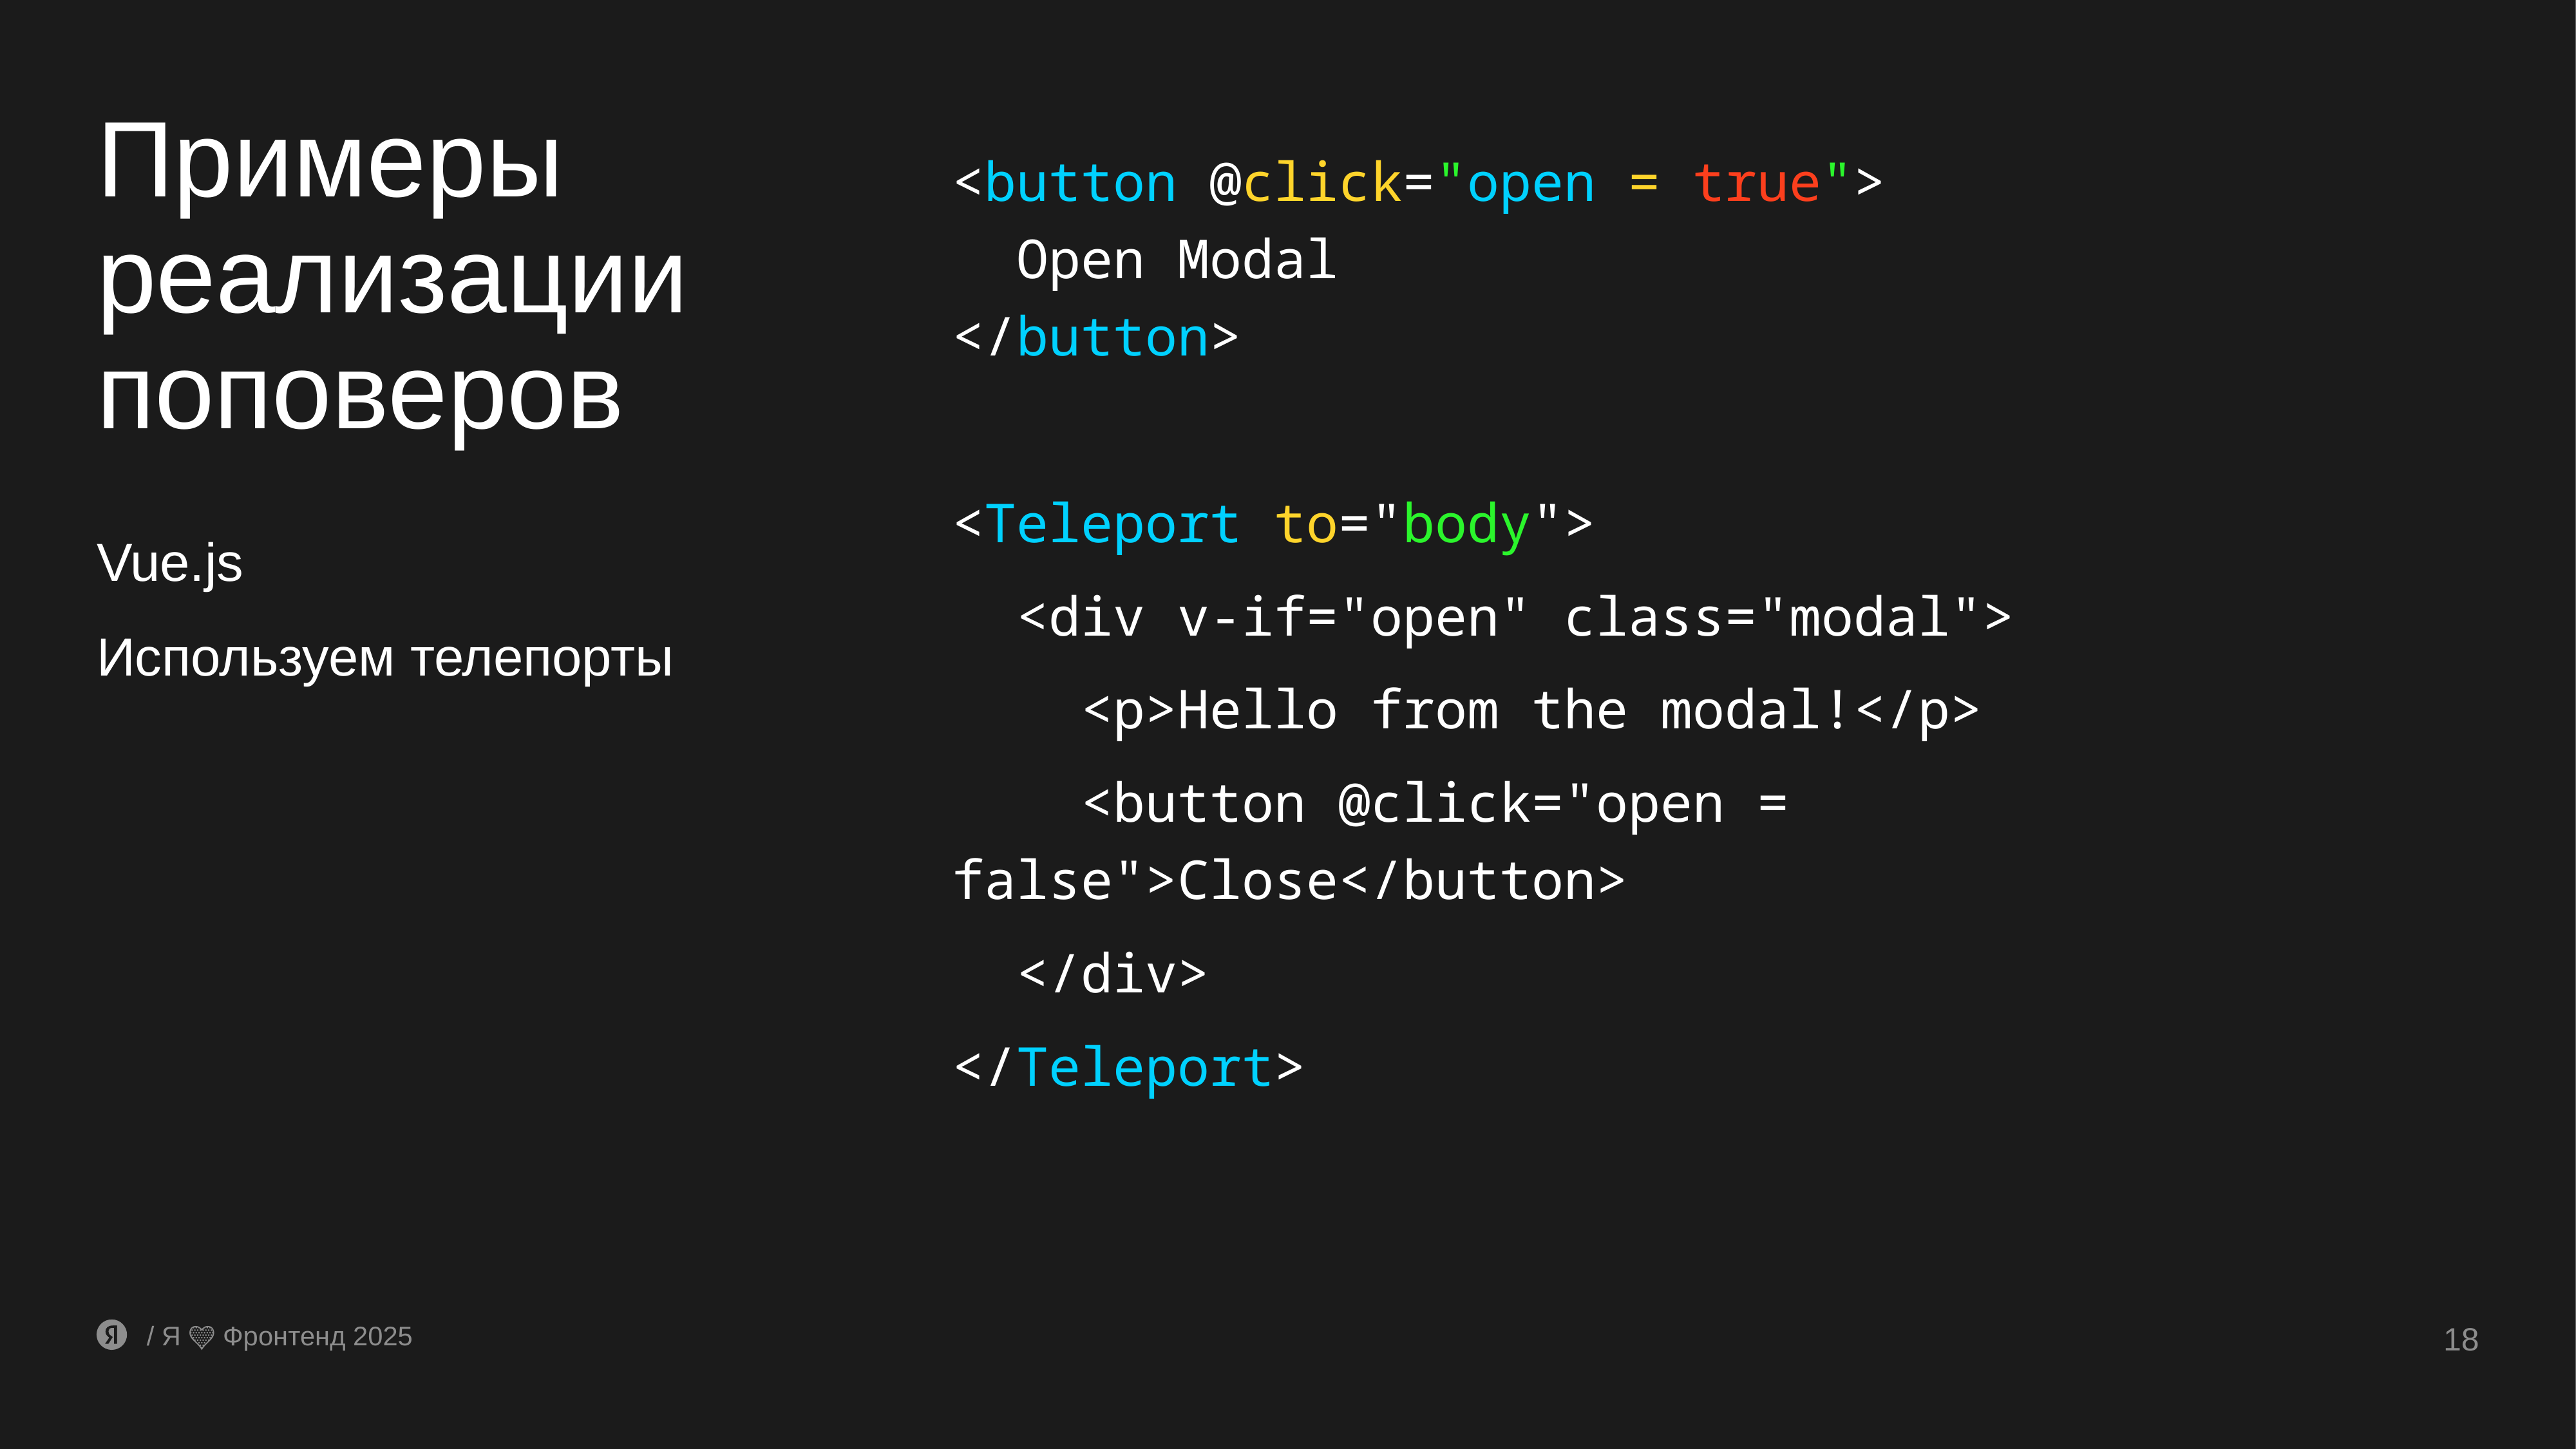

# Примеры реализации поповеров
<button @click="open = true">
  Open Modal
</button>

<Teleport to="body">
  <div v-if="open" class="modal">
    <p>Hello from the modal!</p>
    <button @click="open = false">Close</button>
  </div>
</Teleport>
Vue.js
Используем телепорты
/ Я 💛 Фронтенд 2025
18